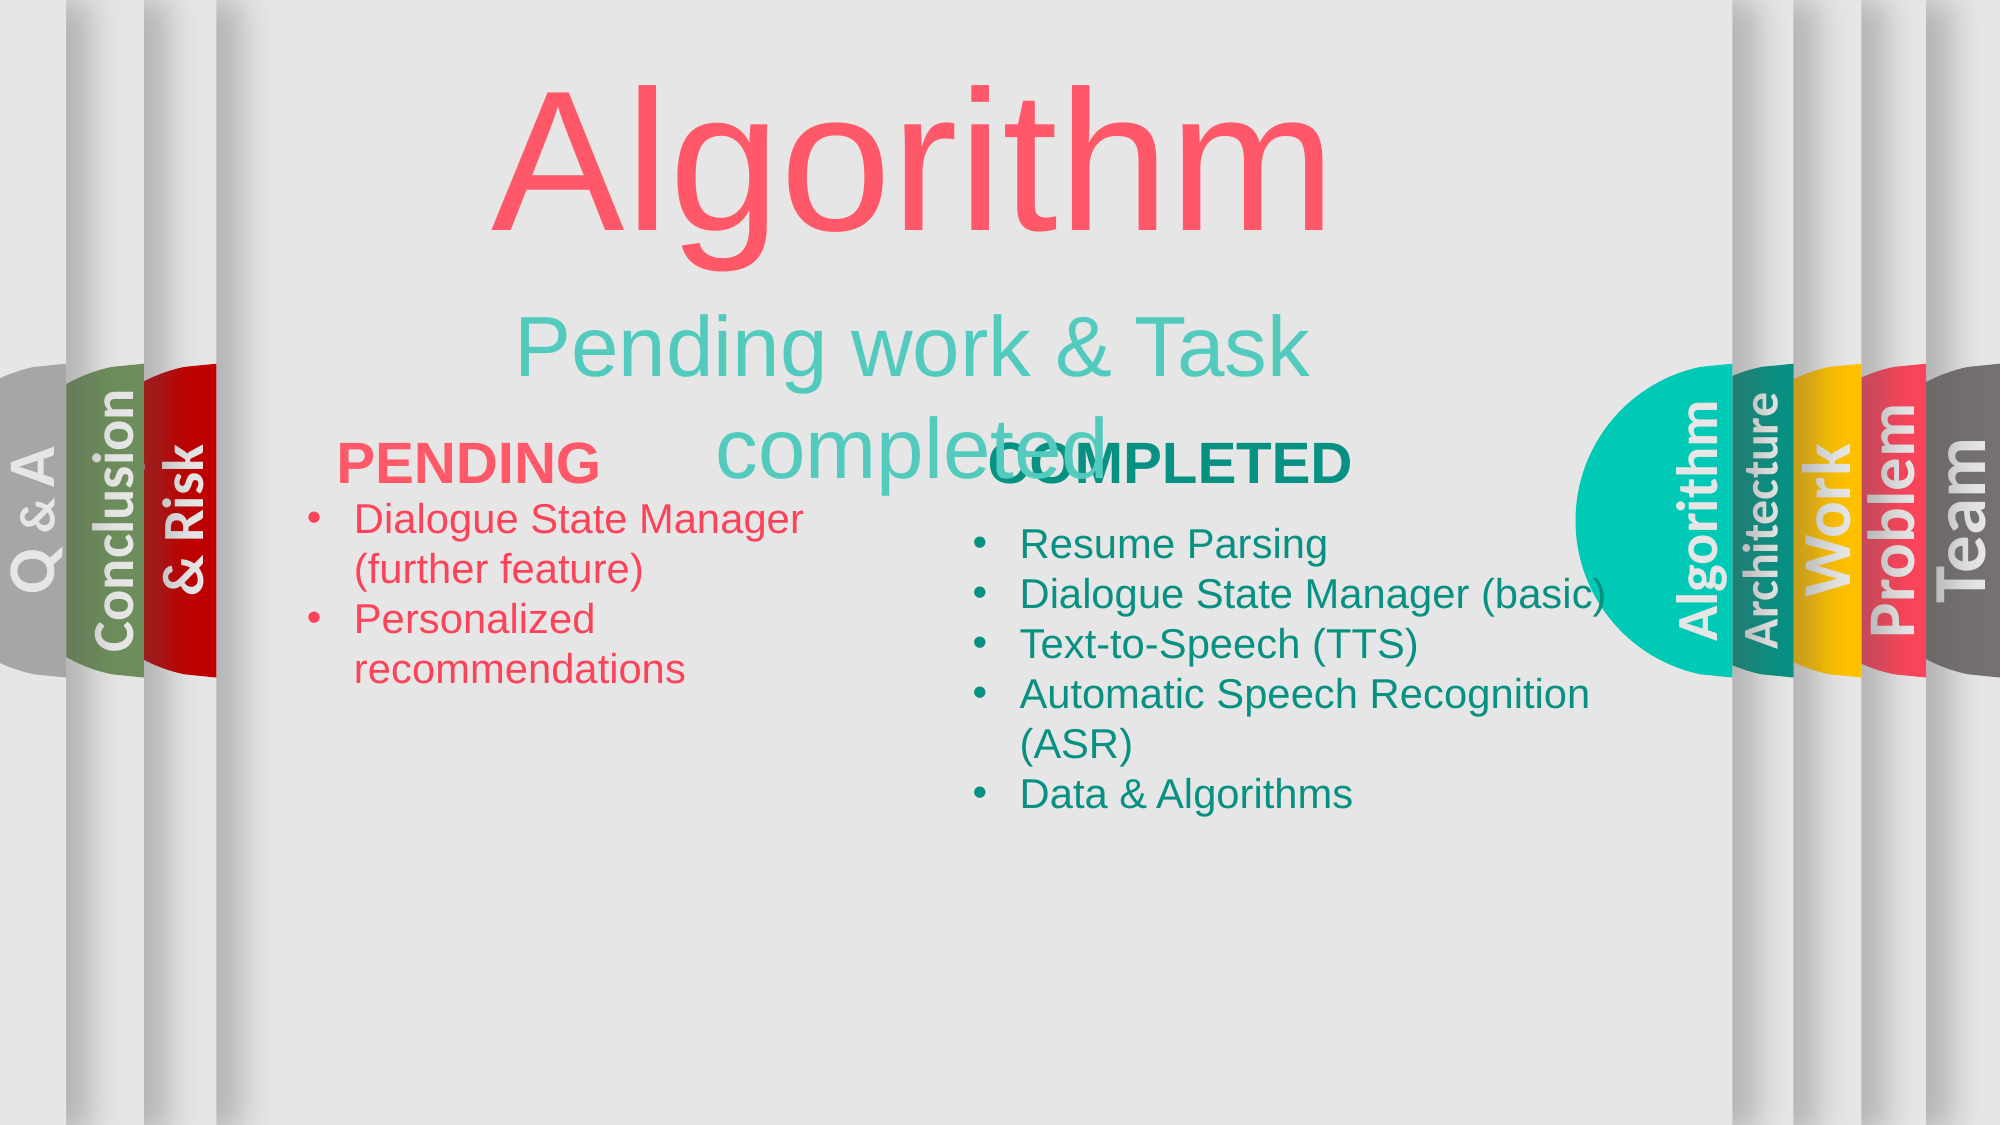

Algorithm
Pending work & Task completed

PENDING
COMPLETED
Team
Work
Problem
Q & A
Conclusion
& Risk
Algorithm
System
Related
Architecture
Resume Parsing
Dialogue State Manager (basic)
Text-to-Speech (TTS)
Automatic Speech Recognition (ASR)
Data & Algorithms
Dialogue State Manager
(further feature)
Personalized recommendations
Challenge